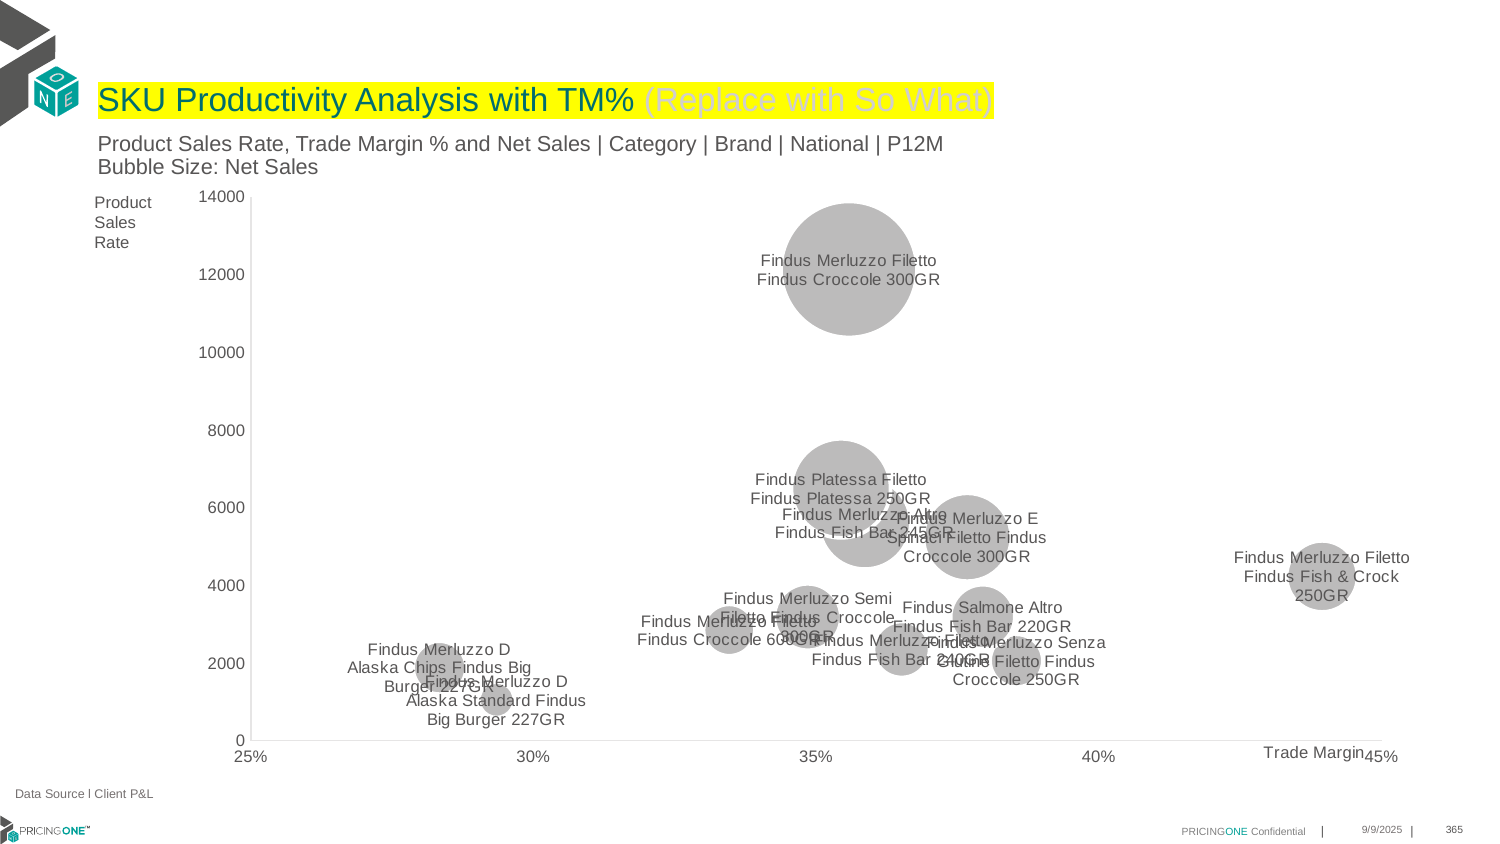

# SKU Productivity Analysis with TM% (Replace with So What)
Product Sales Rate, Trade Margin % and Net Sales | Category | Brand | National | P12M
Bubble Size: Net Sales

### Chart

| Category | sku productivity index |
|---|---|
Product Sales Rate
Data Source l Client P&L

9/9/2025
365